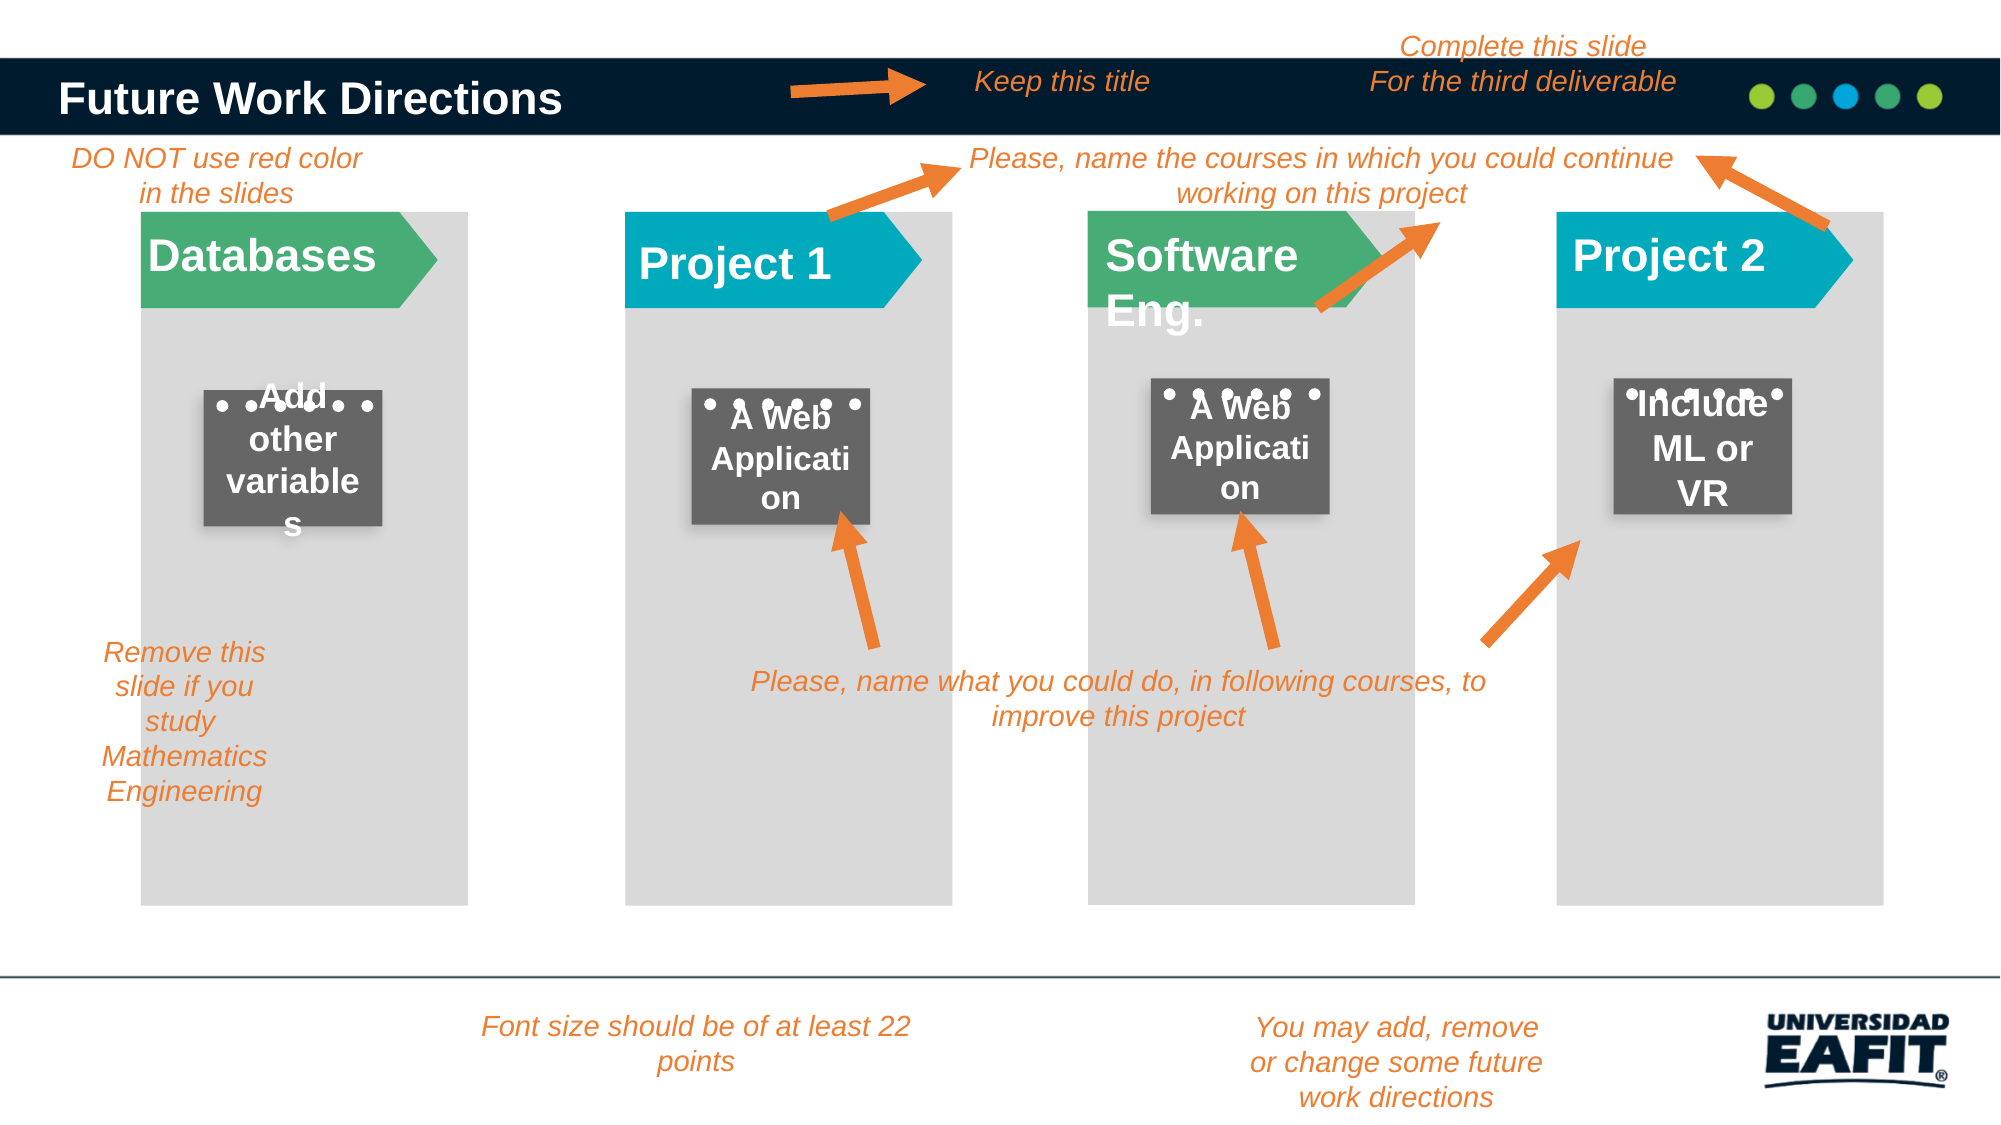

Complete this slide
For the third deliverable
Keep this title
Future Work Directions

DO NOT use red color in the slides
Please, name the courses in which you could continue working on this project

Software Eng.
Databases
Project 2
Project 1

A Web Application

Include ML or VR

A Web Application

Add other variables

Remove this
slide if you
study
Mathematics
Engineering
Please, name what you could do, in following courses, to improve this project
Font size should be of at least 22 points
You may add, remove or change some future work directions